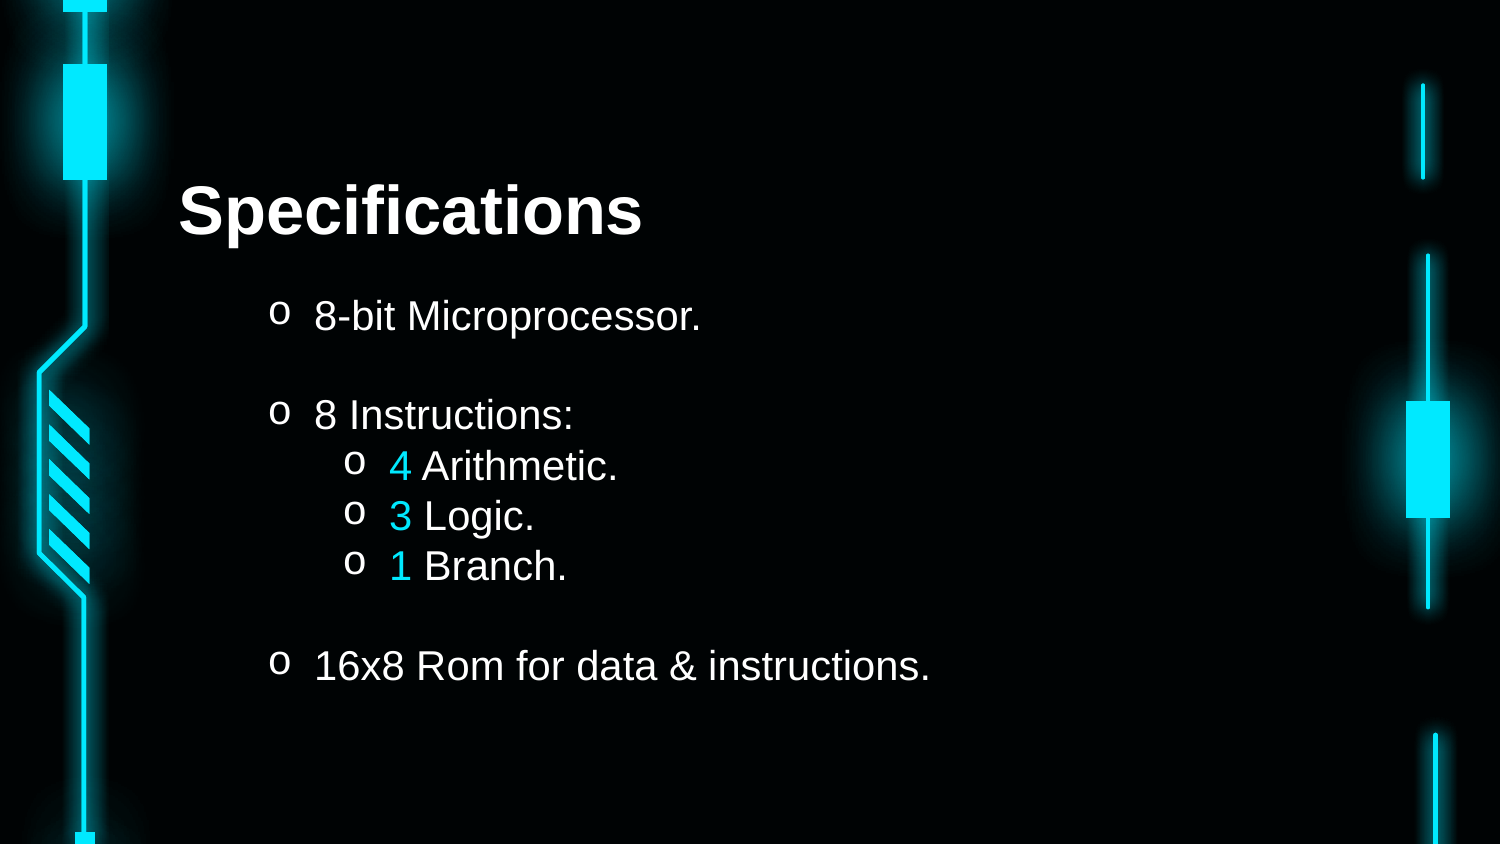

# Specifications
8-bit Microprocessor.

8 Instructions:
4 Arithmetic.
3 Logic.
1 Branch.

16x8 Rom for data & instructions.